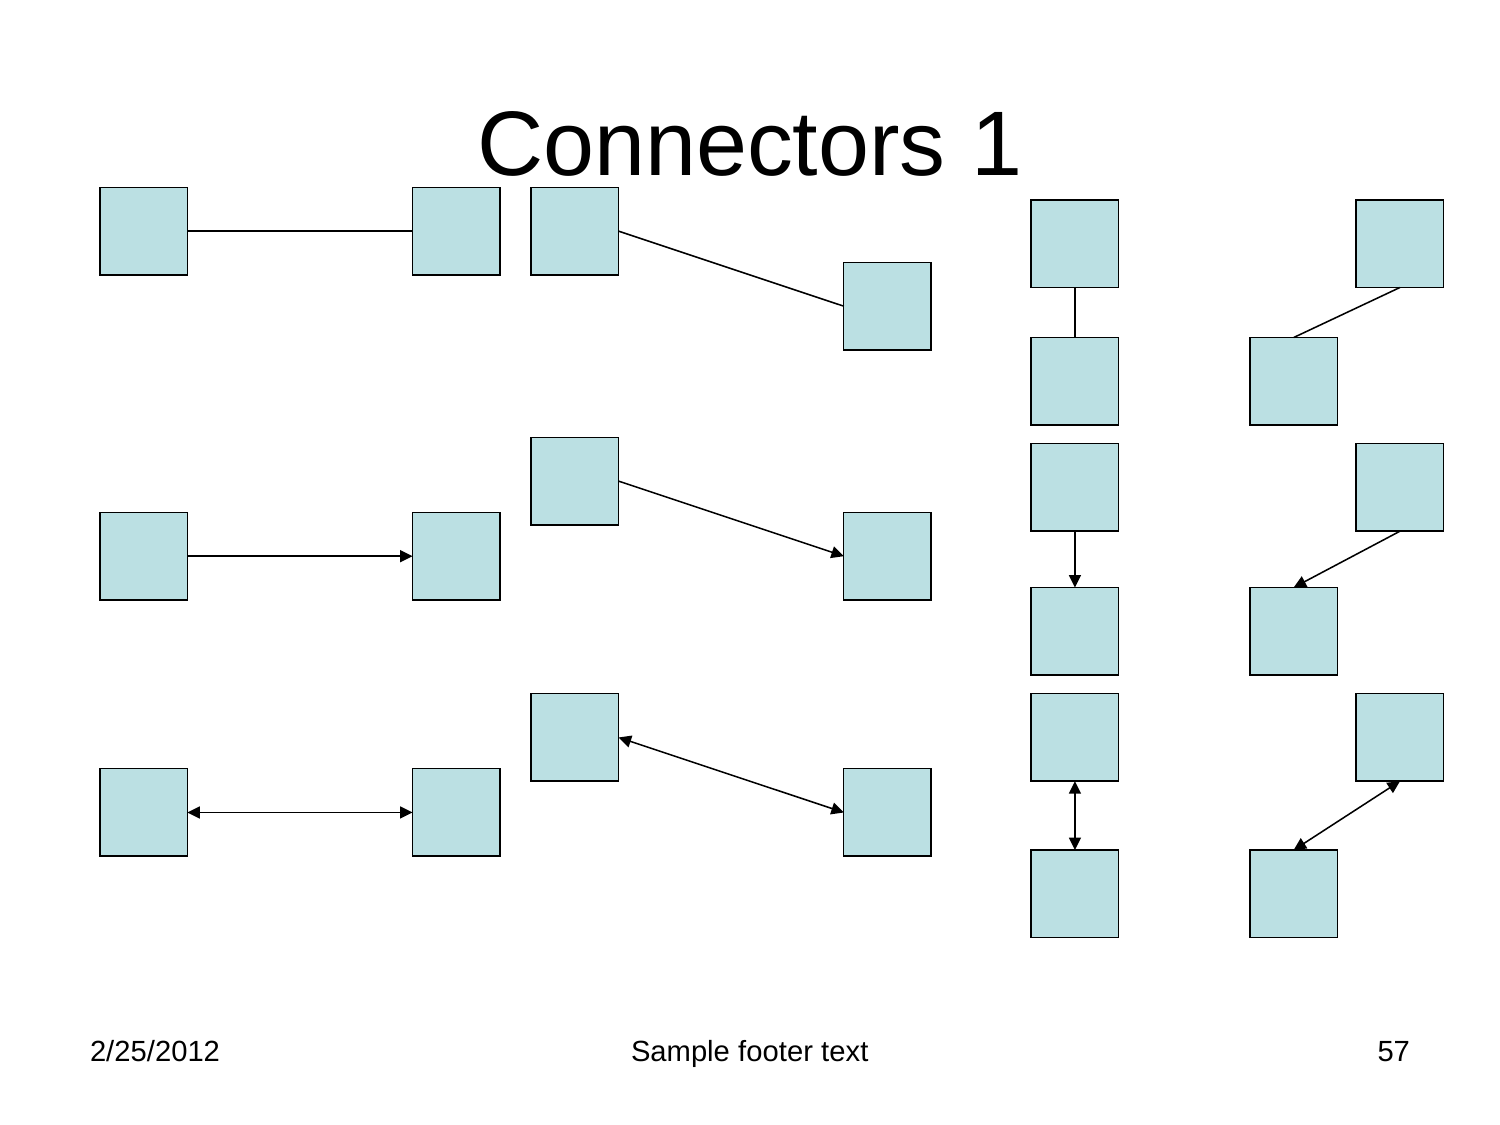

# Connectors 1

2/25/2012
Sample footer text
57